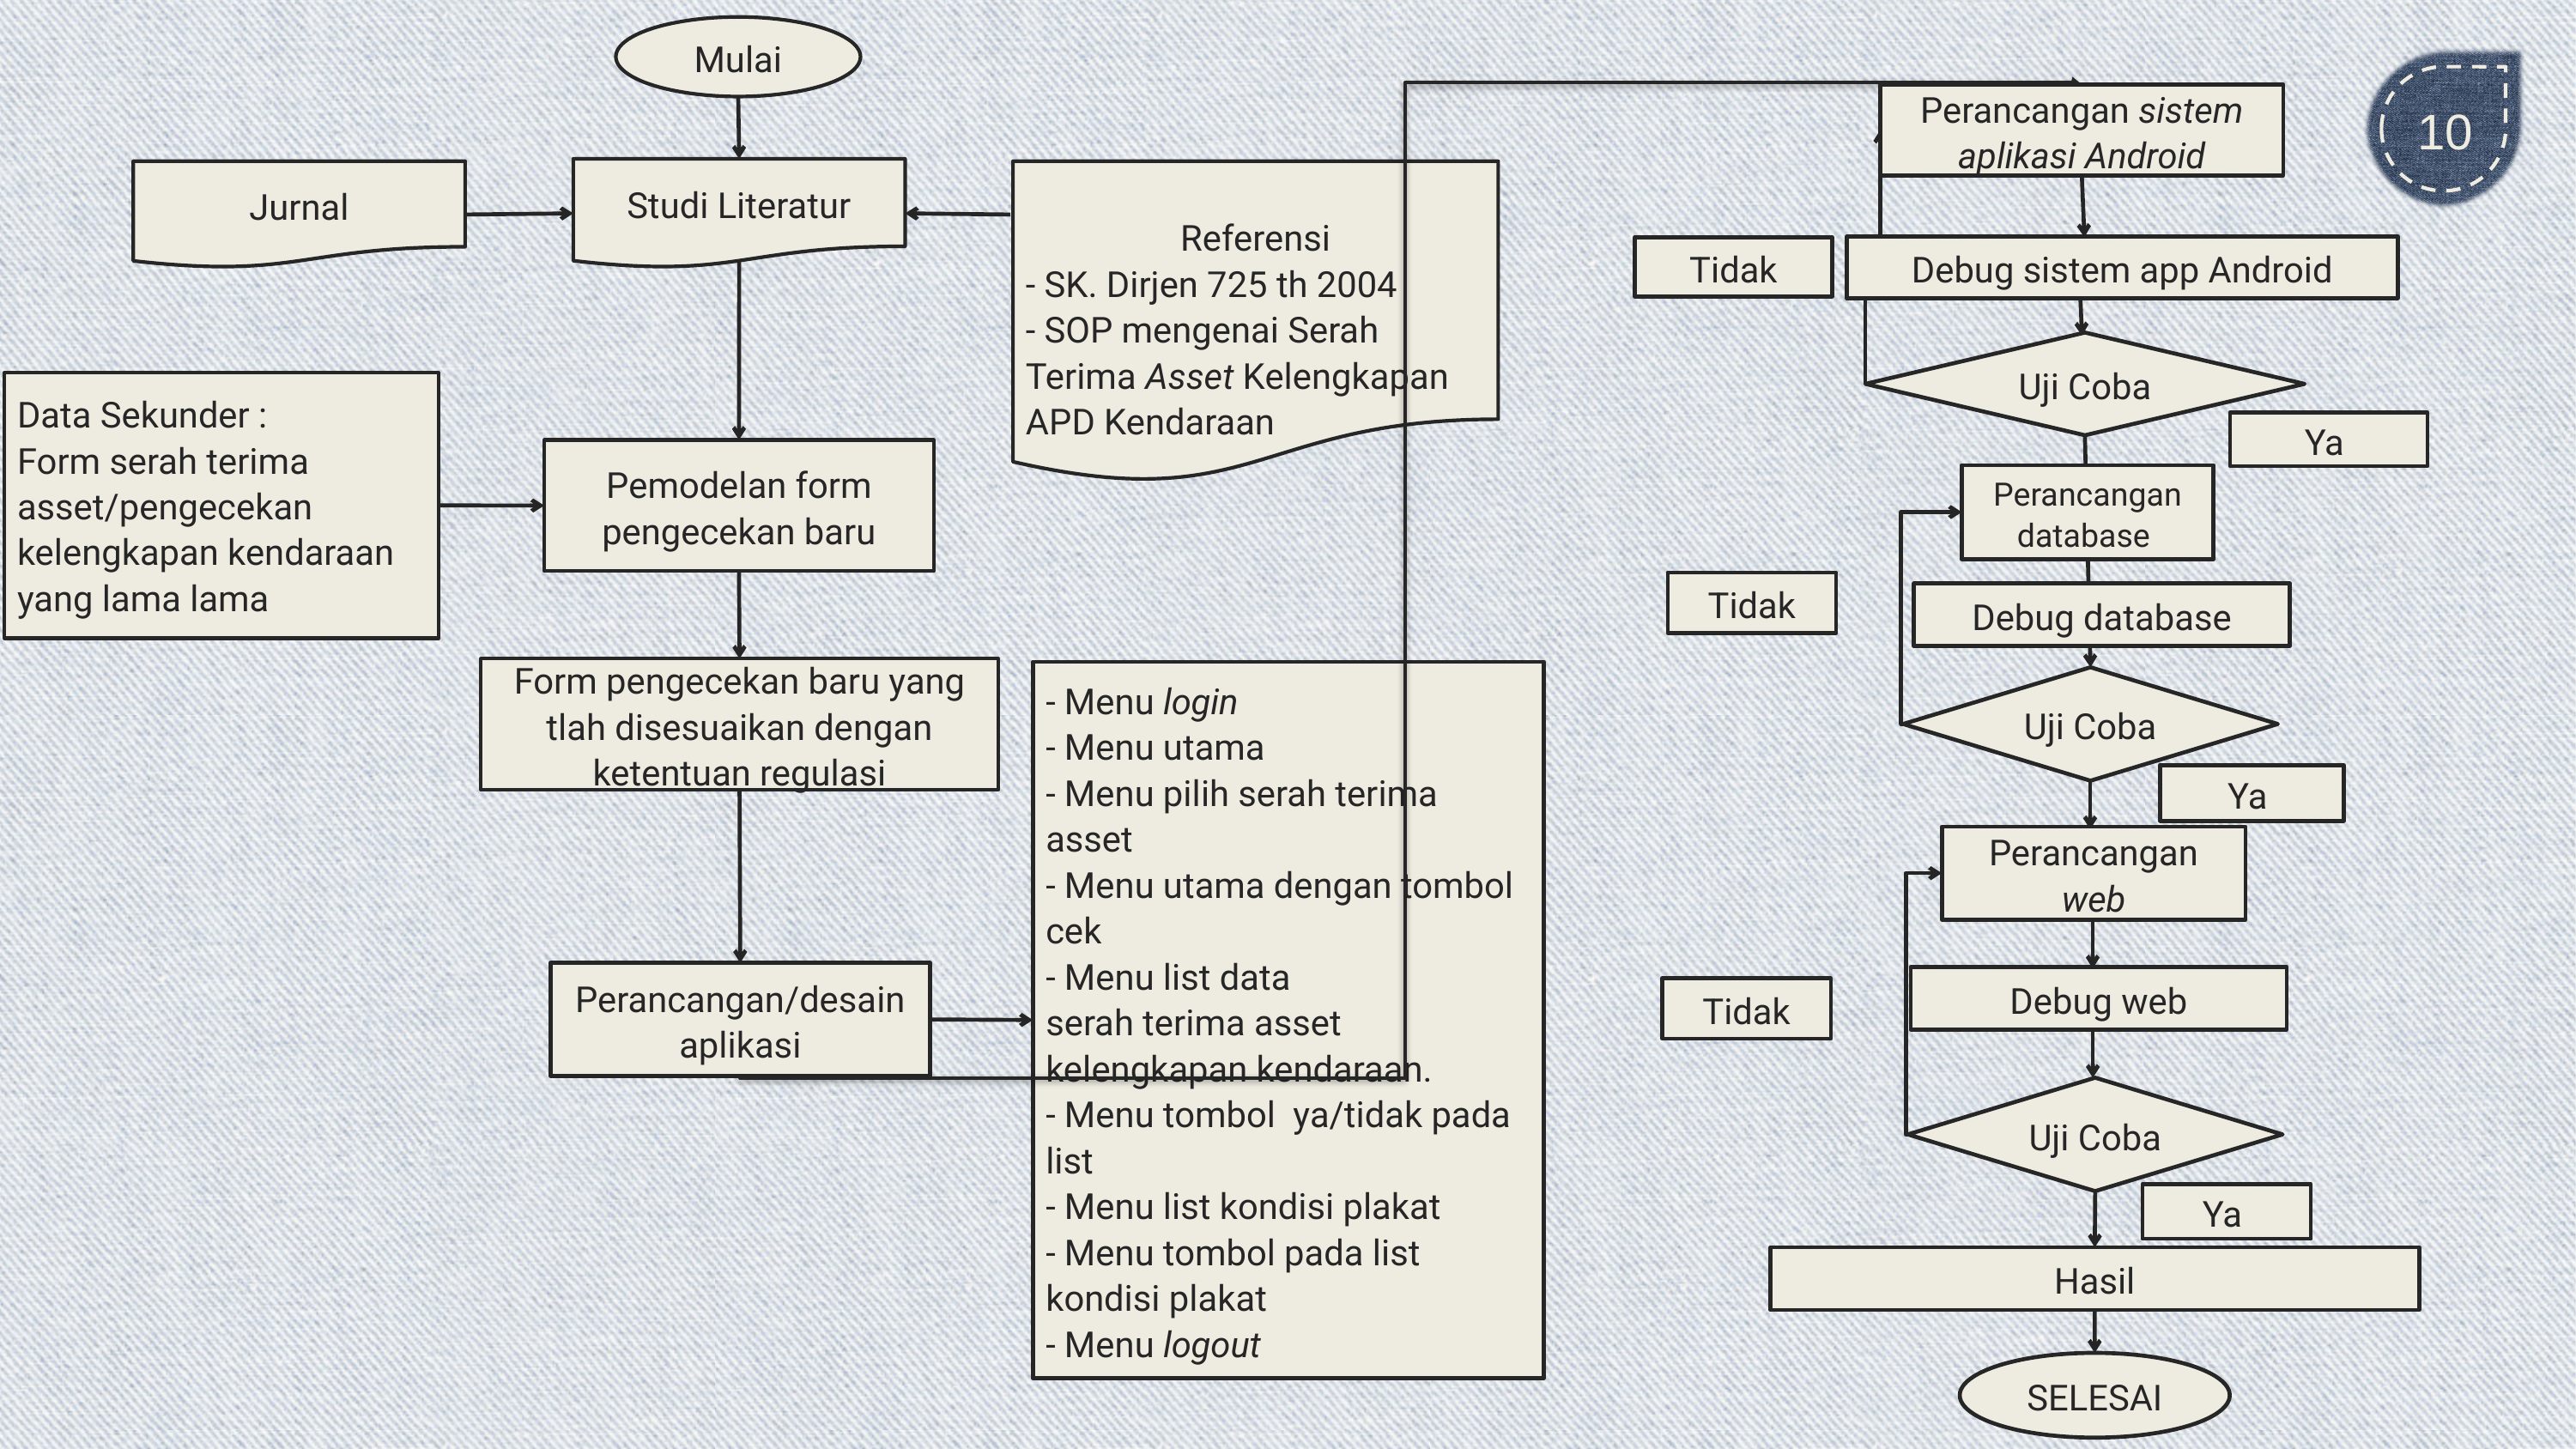

Mulai
Studi Literatur
Jurnal

Referensi
- SK. Dirjen 725 th 2004
- SOP mengenai Serah Terima Asset Kelengkapan APD Kendaraan

Data Sekunder :
Form serah terima asset/pengecekan kelengkapan kendaraan yang lama lama

Pemodelan form pengecekan baru
Form pengecekan baru yang tlah disesuaikan dengan ketentuan regulasi
- Menu login
- Menu utama
- Menu pilih serah terima asset
- Menu utama dengan tombol cek
- Menu list data
serah terima asset kelengkapan kendaraan.
- Menu tombol  ya/tidak pada list
- Menu list kondisi plakat
- Menu tombol pada list kondisi plakat
- Menu logout
Perancangan/desain aplikasi
Perancangan sistem aplikasi Android
Debug sistem app Android
Tidak
Uji Coba
Ya
10
Perancangan database
Tidak
Debug database
Uji Coba
Ya
Perancangan web
Debug web
Tidak
Uji Coba
Ya
Hasil
SELESAI